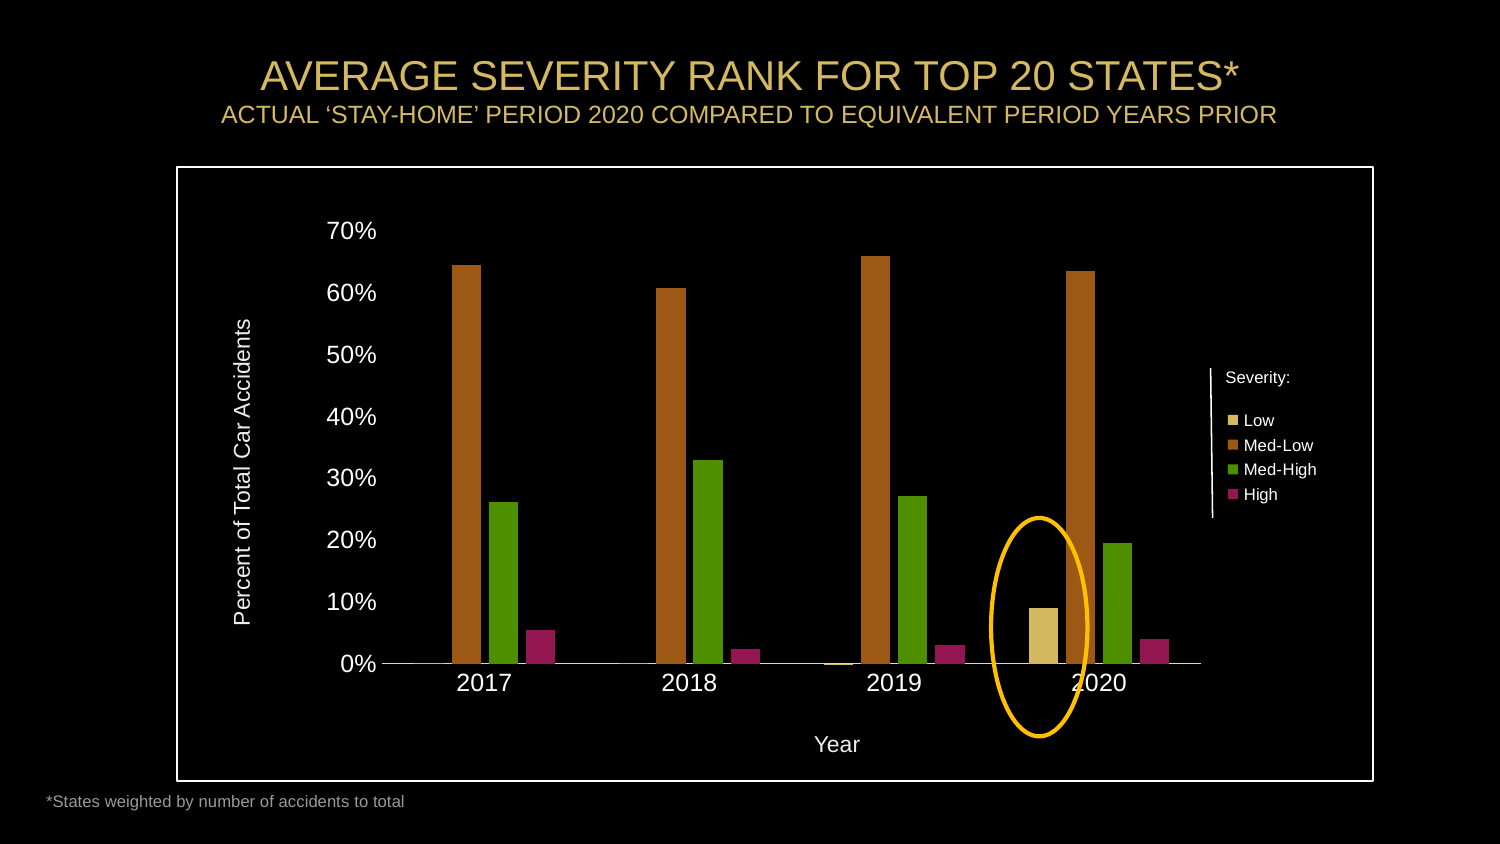

# AVERAGE SEVERITY RANK FOR TOP 20 STATES* ACTUAL ‘STAY-HOME’ PERIOD 2020 COMPARED TO EQUIVALENT PERIOD YEARS PRIOR

### Chart

| Category | Low | Med-Low | Med-High | High |
|---|---|---|---|---|
| 2017 | 0.0005 | 0.6451 | 0.2617 | 0.0543 |
| 2018 | 0.0003 | 0.6082 | 0.3301 | 0.023 |
| 2019 | 0.0002 | 0.6591 | 0.2716 | 0.0306 |
| 2020 | 0.0897 | 0.6351 | 0.196 | 0.0407 |
Severity:
Percent of Total Car Accidents

Year
*States weighted by number of accidents to total